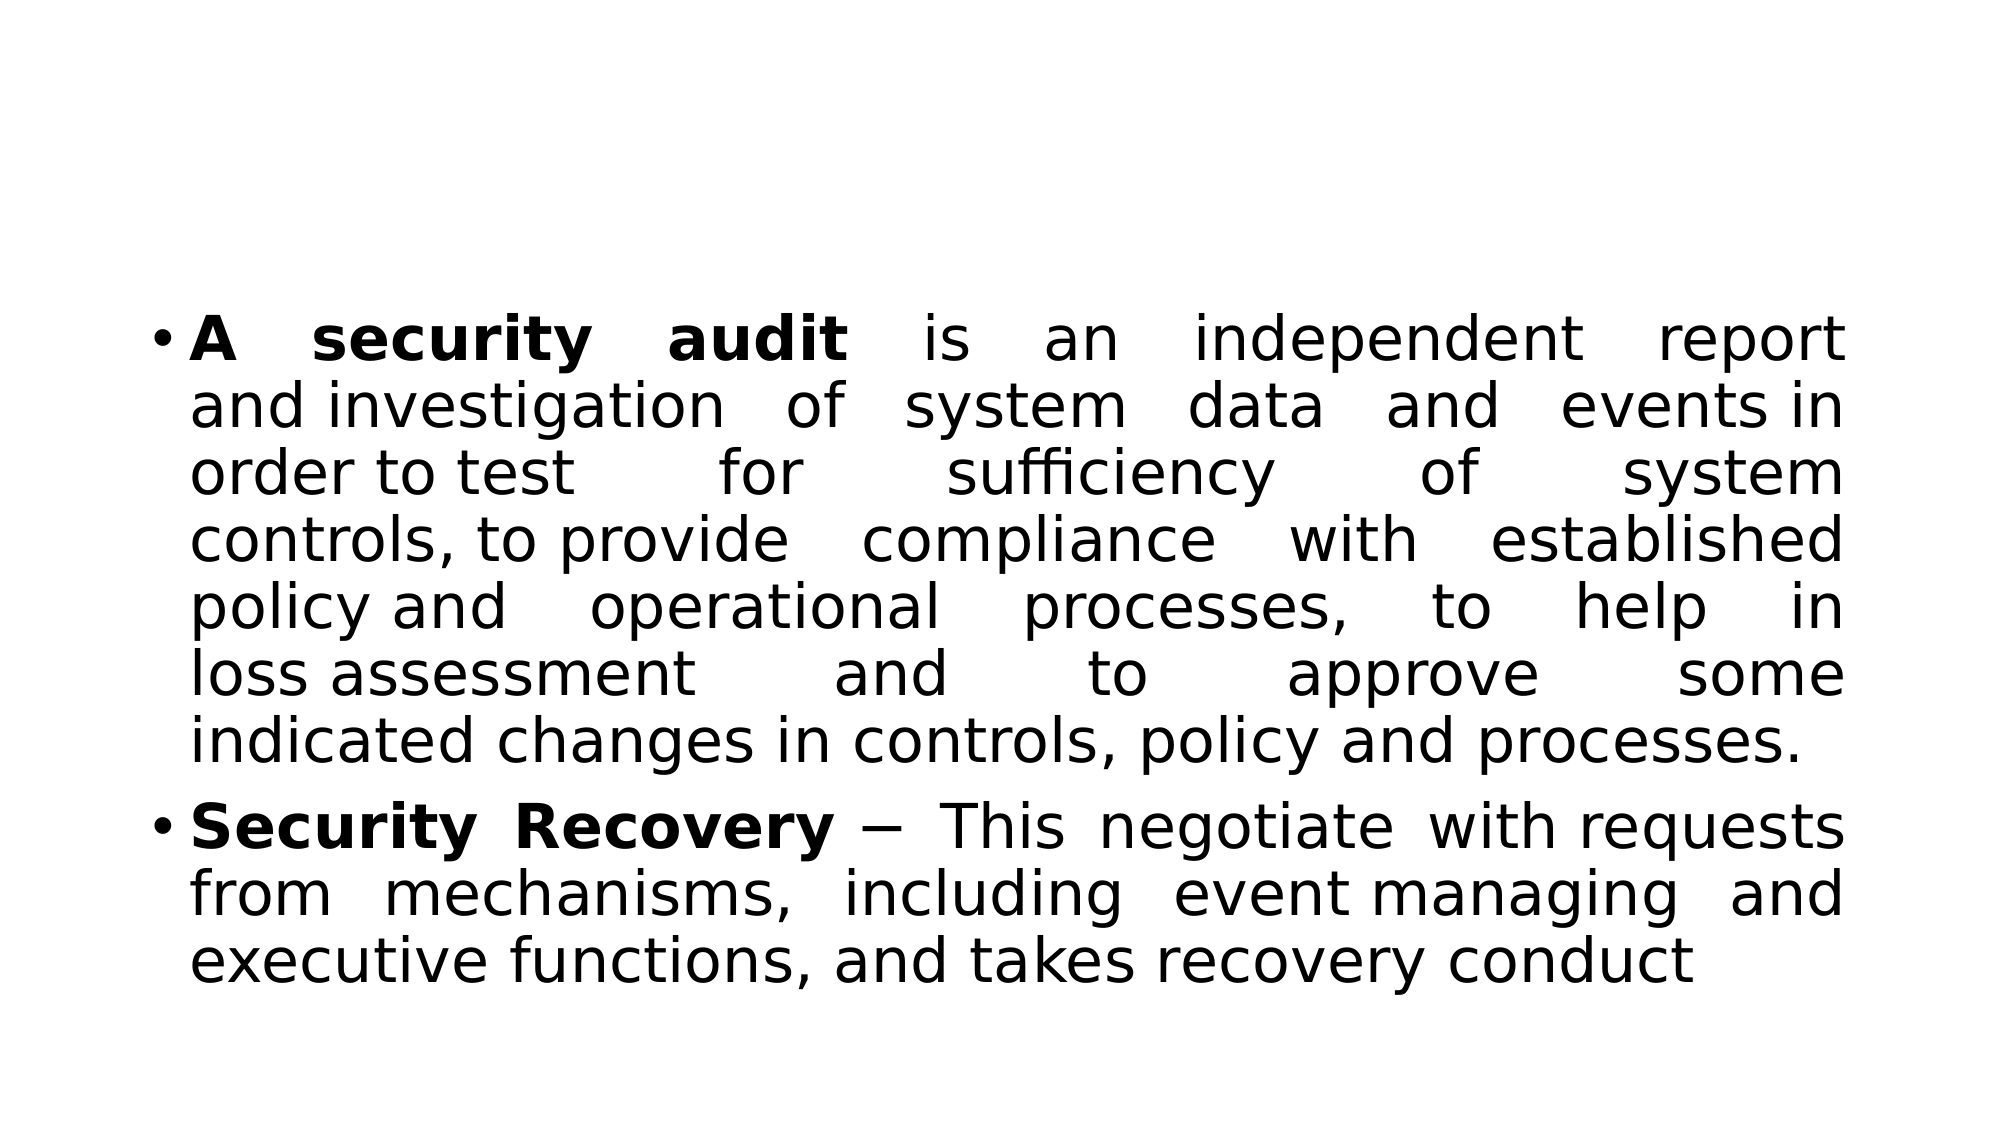

#
A security audit is an independent report and investigation of system data and events in order to test for sufficiency of system controls, to provide compliance with established policy and operational processes, to help in loss assessment and to approve some indicated changes in controls, policy and processes.
Security Recovery − This negotiate with requests from mechanisms, including event managing and executive functions, and takes recovery conduct